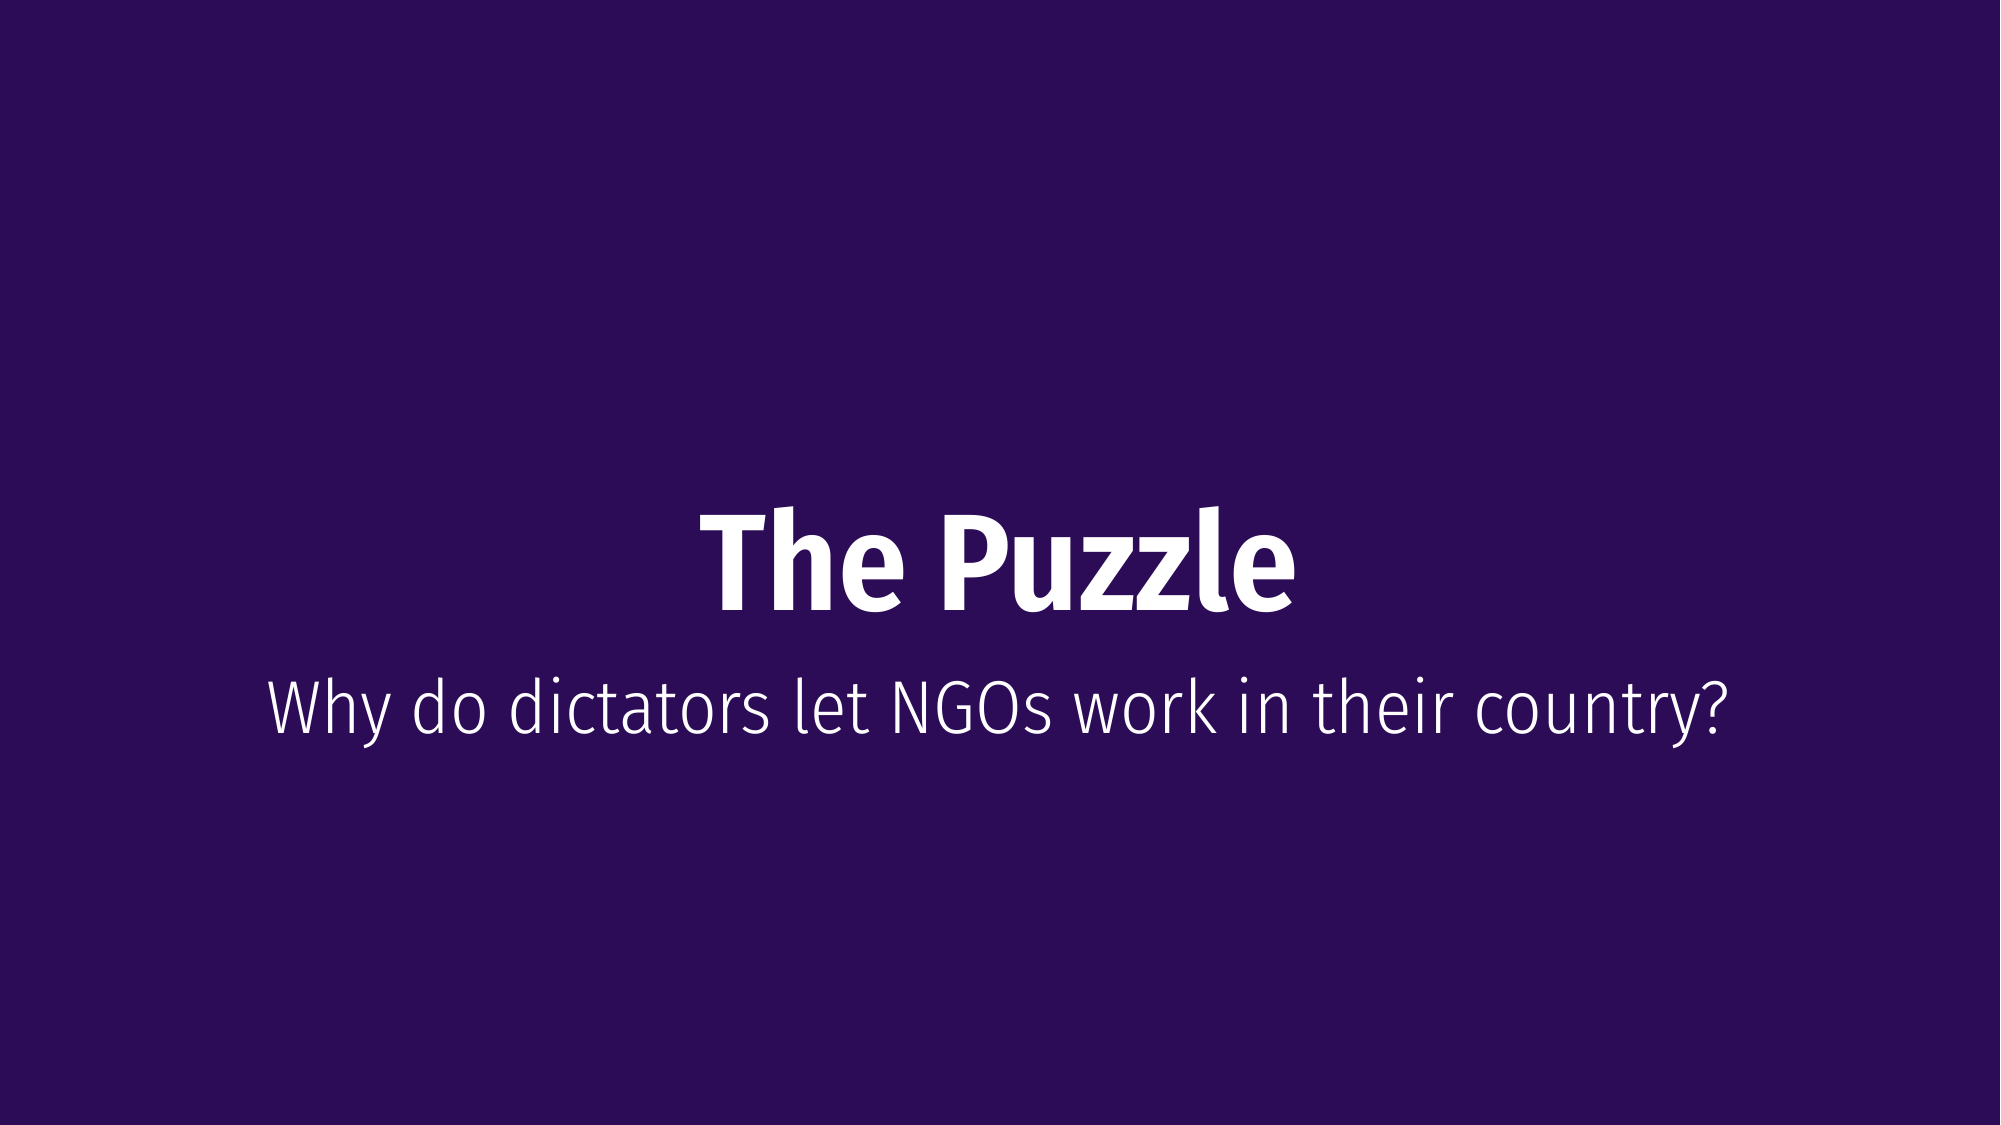

# The Puzzle
Why do dictators let NGOs work in their country?